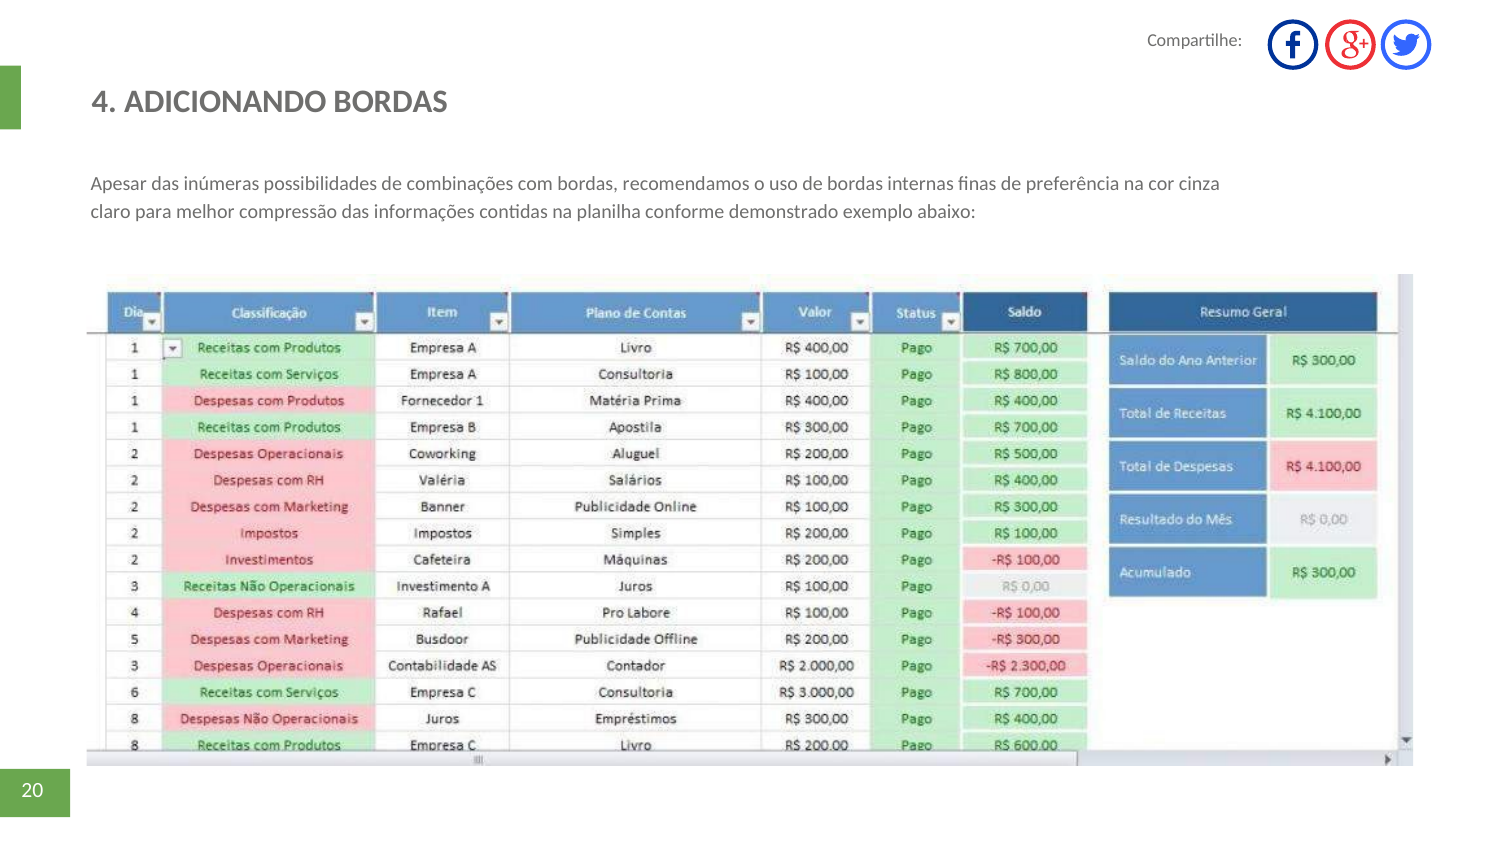

Compartilhe:

4. ADICIONANDO BORDAS
Apesar das inúmeras possibilidades de combinações com bordas, recomendamos o uso de bordas internas ﬁnas de preferência na cor cinza
claro para melhor compressão das informações contidas na planilha conforme demonstrado exemplo abaixo:

20